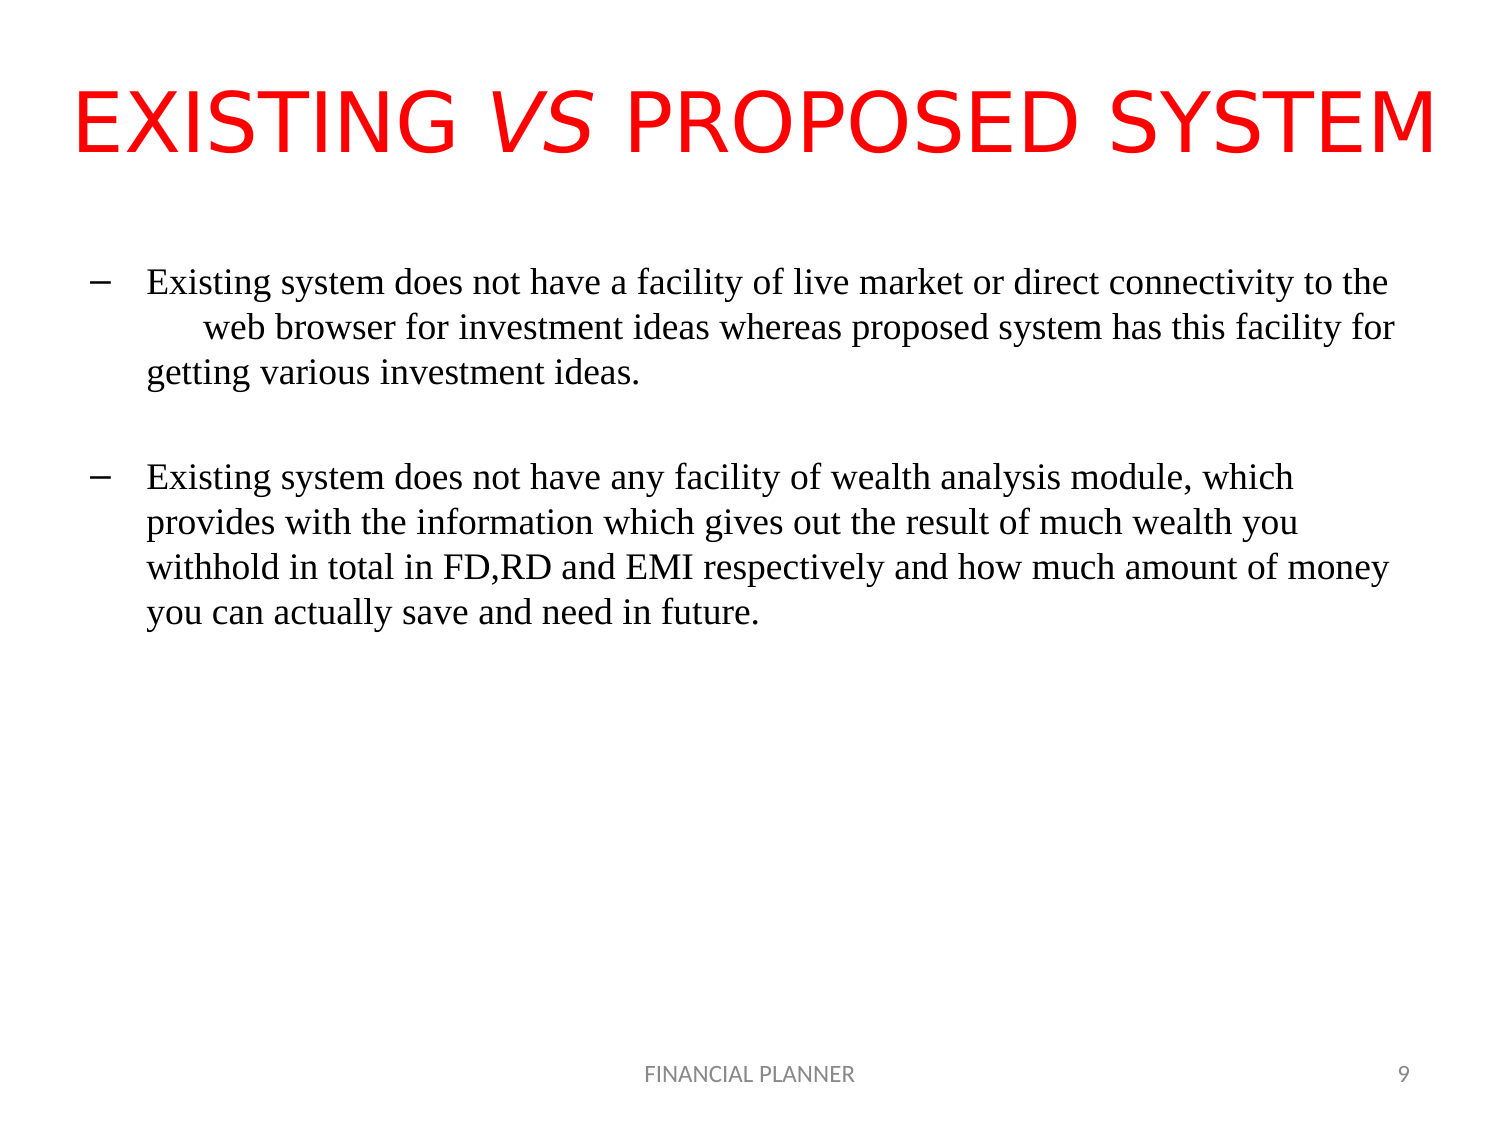

# EXISTING VS PROPOSED SYSTEM
Existing system does not have a facility of live market or direct connectivity to the         web browser for investment ideas whereas proposed system has this facility for getting various investment ideas.

Existing system does not have any facility of wealth analysis module, which provides with the information which gives out the result of much wealth you withhold in total in FD,RD and EMI respectively and how much amount of money you can actually save and need in future.

FINANCIAL PLANNER
9